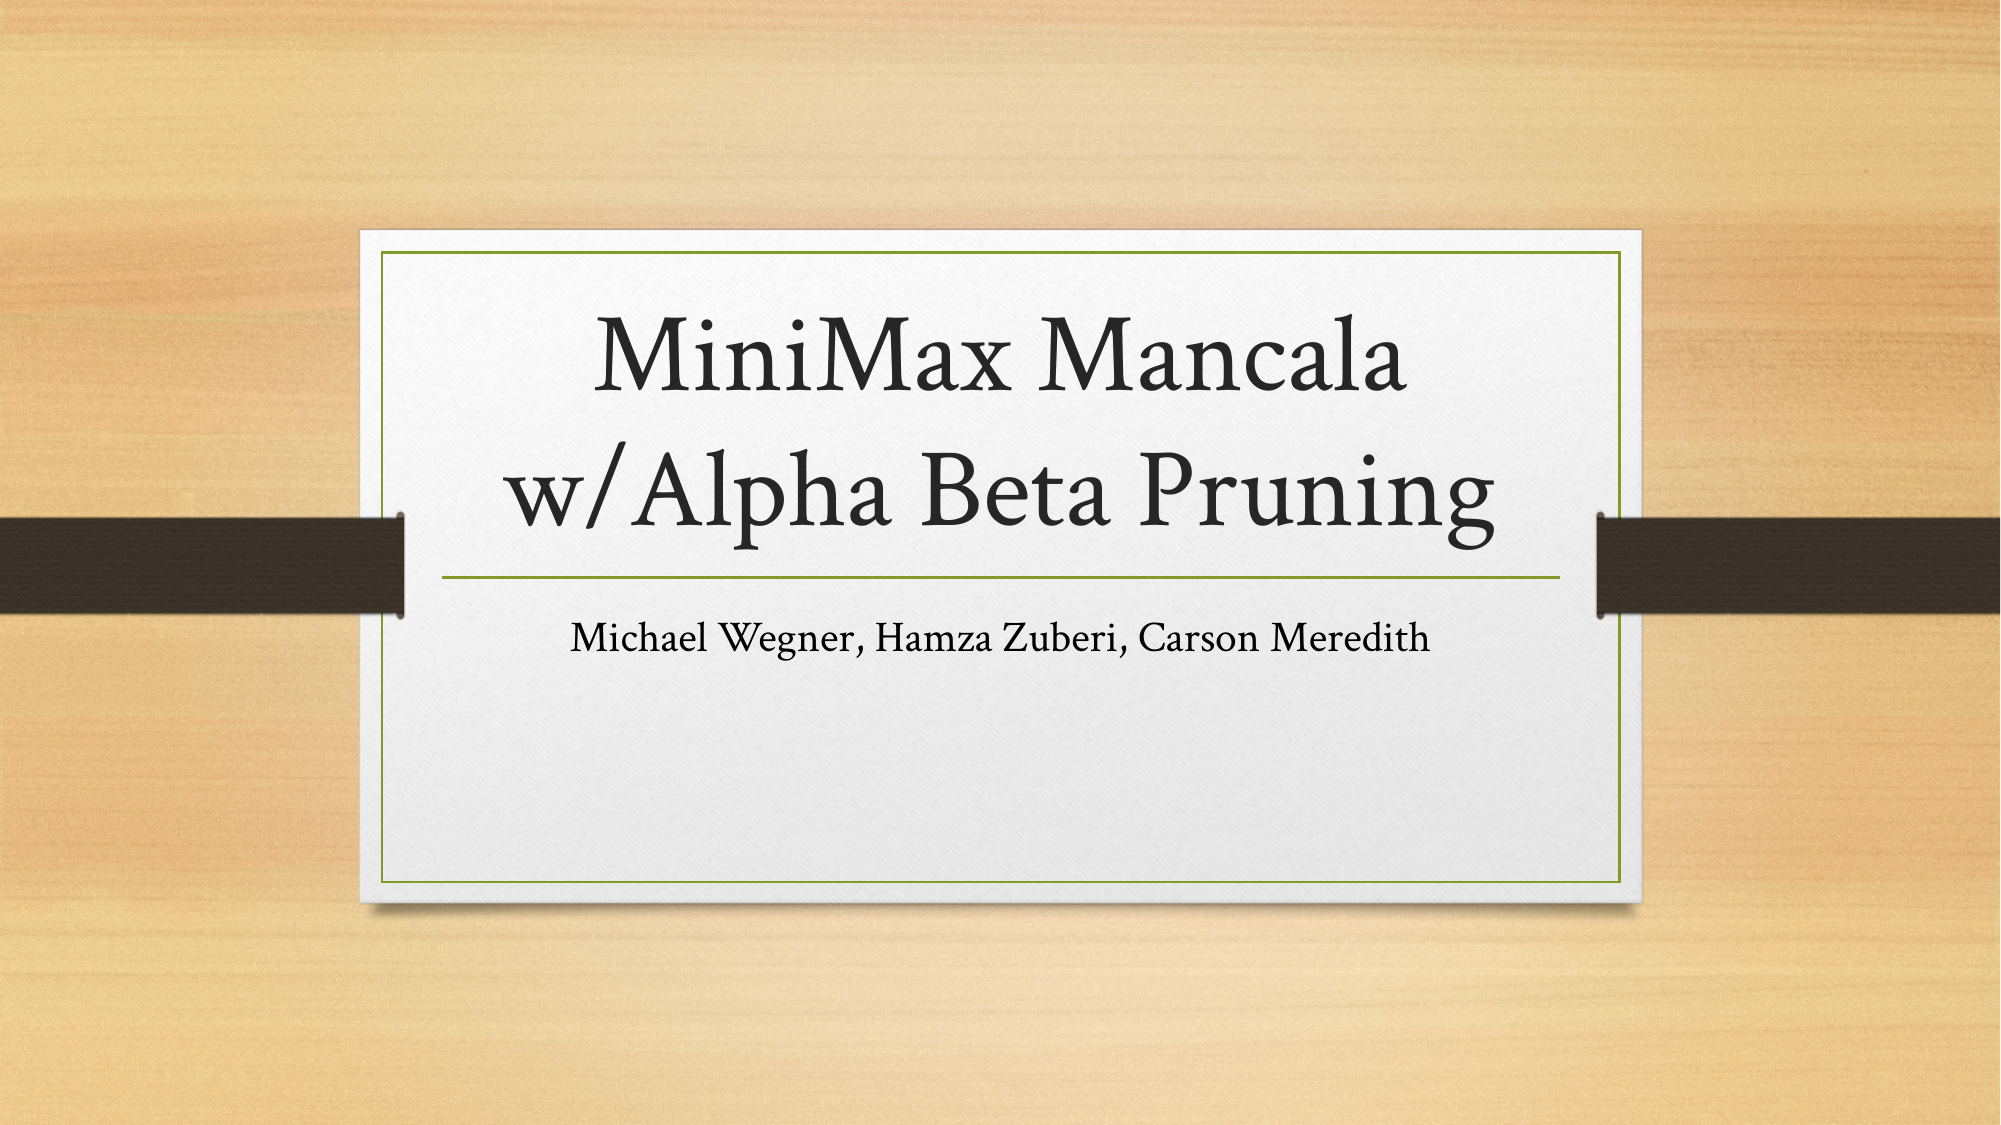

# MiniMax Mancala w/Alpha Beta Pruning
Michael Wegner, Hamza Zuberi, Carson Meredith